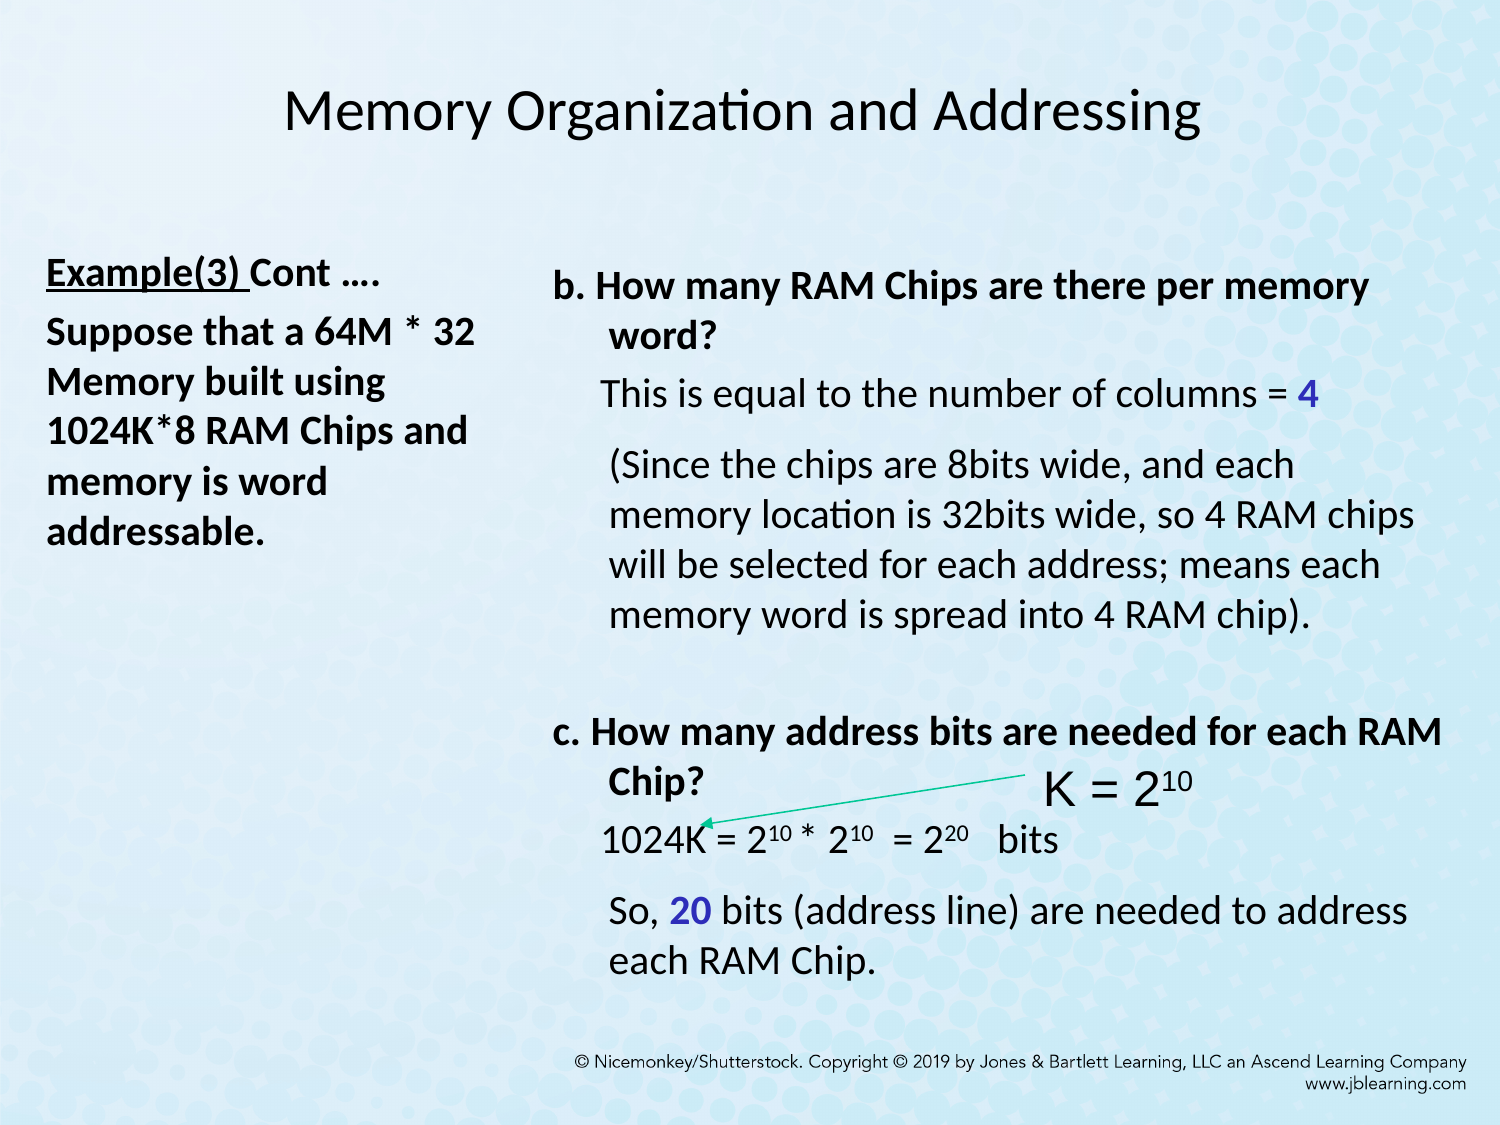

# Memory Organization and Addressing
	Example(3) Cont ….
	Suppose that a 64M * 32 Memory built using 1024K*8 RAM Chips and memory is word addressable.

b. How many RAM Chips are there per memory word?
     This is equal to the number of columns = 4
	(Since the chips are 8bits wide, and each memory location is 32bits wide, so 4 RAM chips will be selected for each address; means each memory word is spread into 4 RAM chip).

c. How many address bits are needed for each RAM Chip?
     1024K = 210 * 210  = 220   bits
	So, 20 bits (address line) are needed to address each RAM Chip.

K = 210